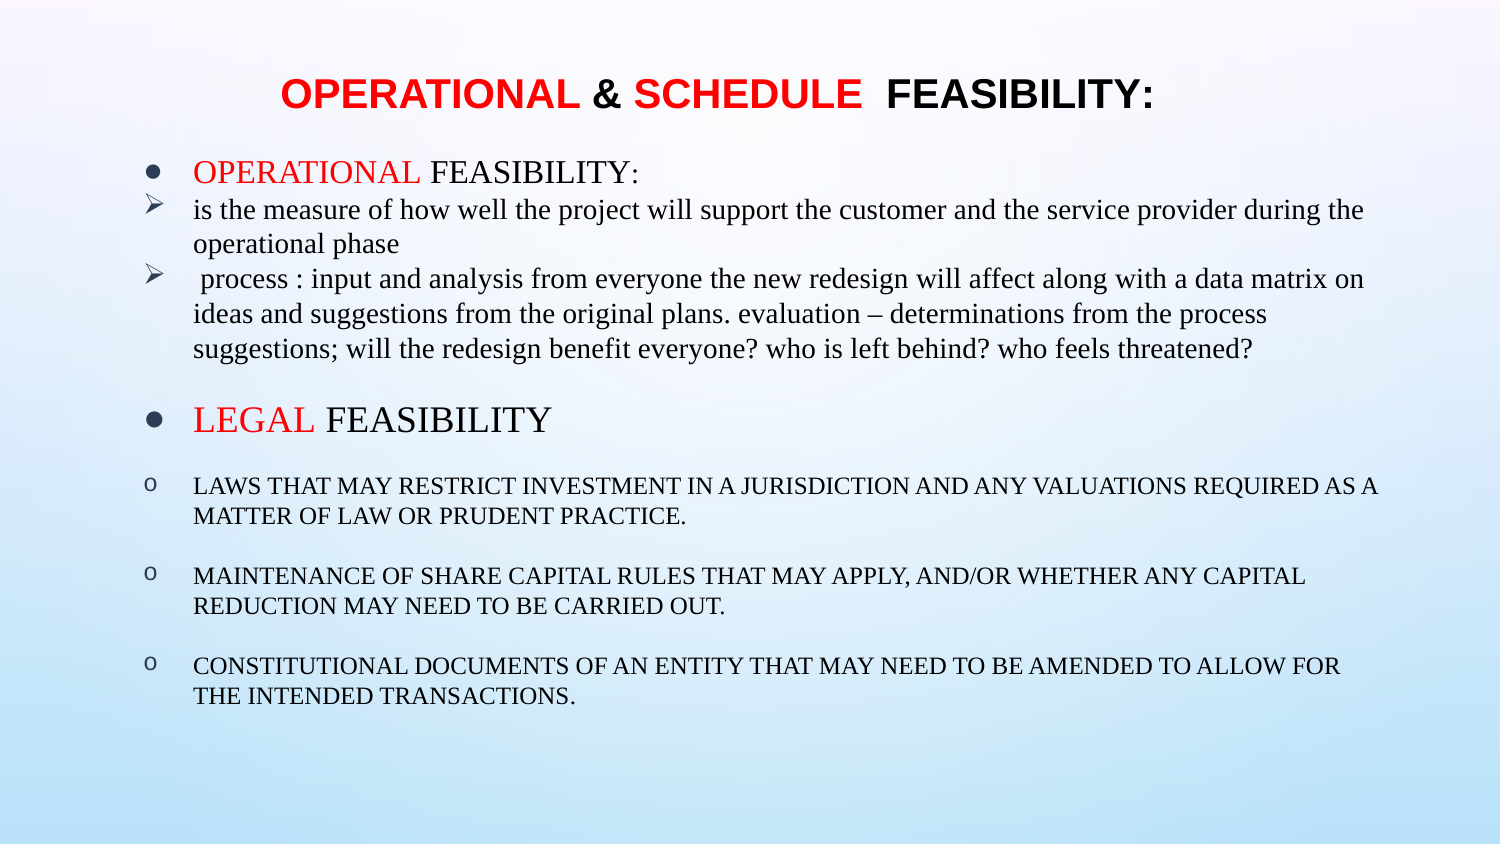

# Operational & Schedule  feasibility:
Operational feasibility:
is the measure of how well the project will support the customer and the service provider during the operational phase
 process : input and analysis from everyone the new redesign will affect along with a data matrix on ideas and suggestions from the original plans. evaluation – determinations from the process suggestions; will the redesign benefit everyone? who is left behind? who feels threatened?

LEGAL FEASIBILITY

Laws that may restrict investment in a jurisdiction and any valuations required as a matter of law or prudent practice.

Maintenance of share capital rules that may apply, and/or whether any capital reduction may need to be carried out.

Constitutional documents of an entity that may need to be amended to allow for the intended transactions.